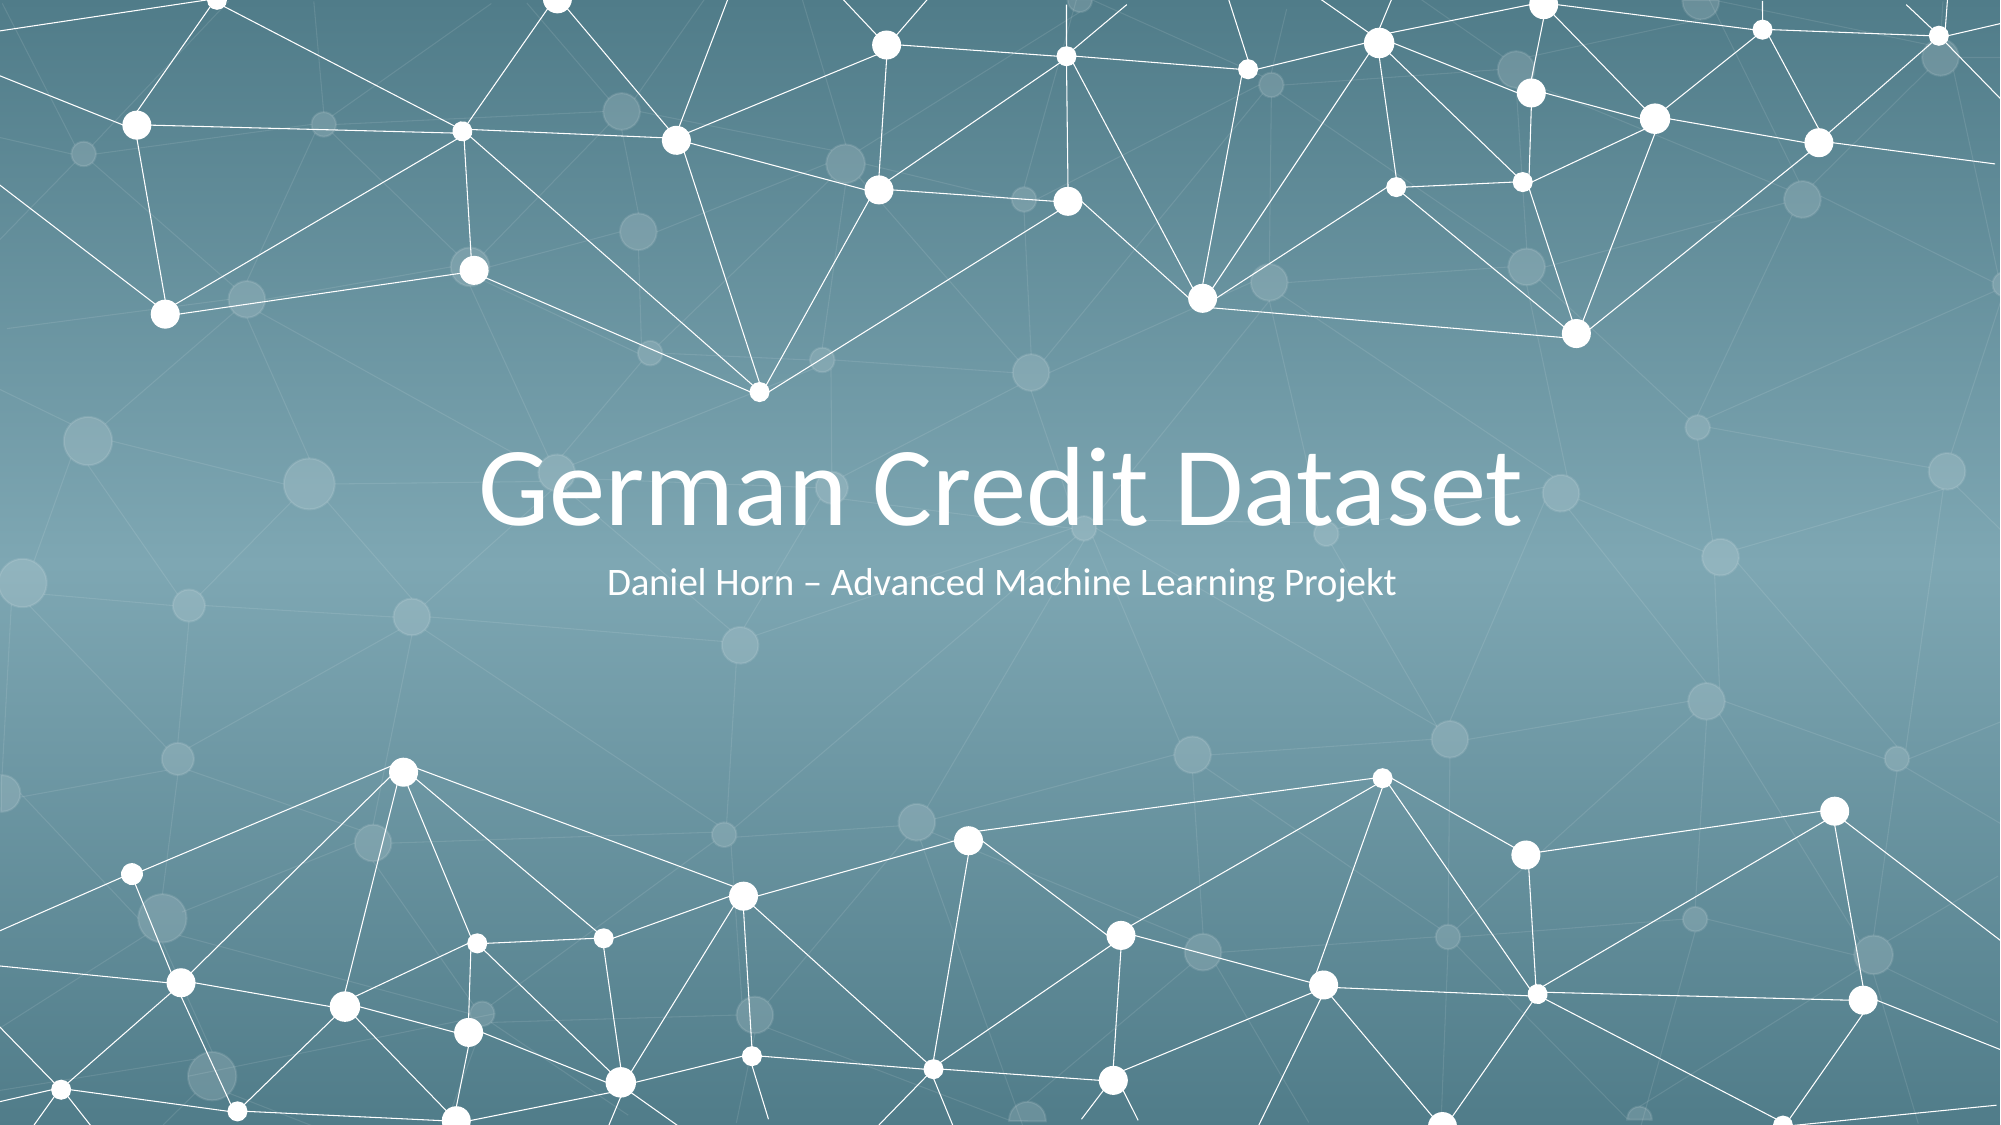

German Credit Dataset
Daniel Horn – Advanced Machine Learning Projekt